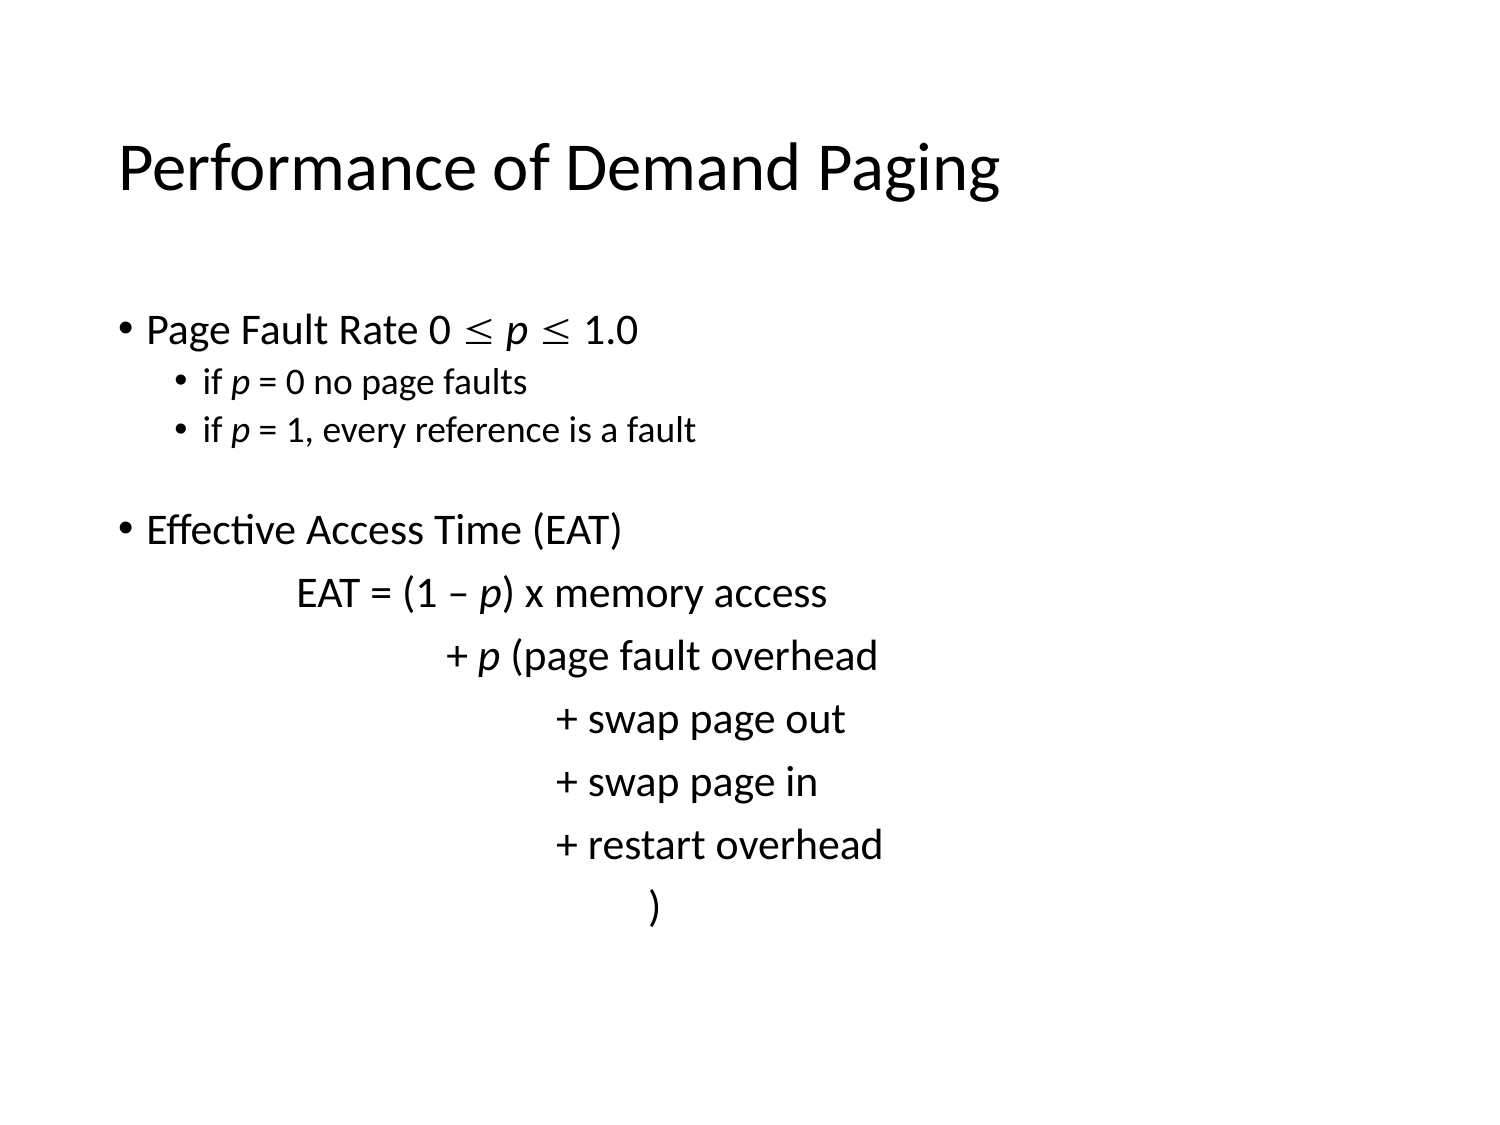

# Performance of Demand Paging
Page Fault Rate 0 ≤ p ≤ 1.0
if p = 0 no page faults
if p = 1, every reference is a fault
Effective Access Time (EAT)
		EAT = (1 – p) x memory access
			+ p (page fault overhead
			           + swap page out
			           + swap page in
			           + restart overhead
                                                     )